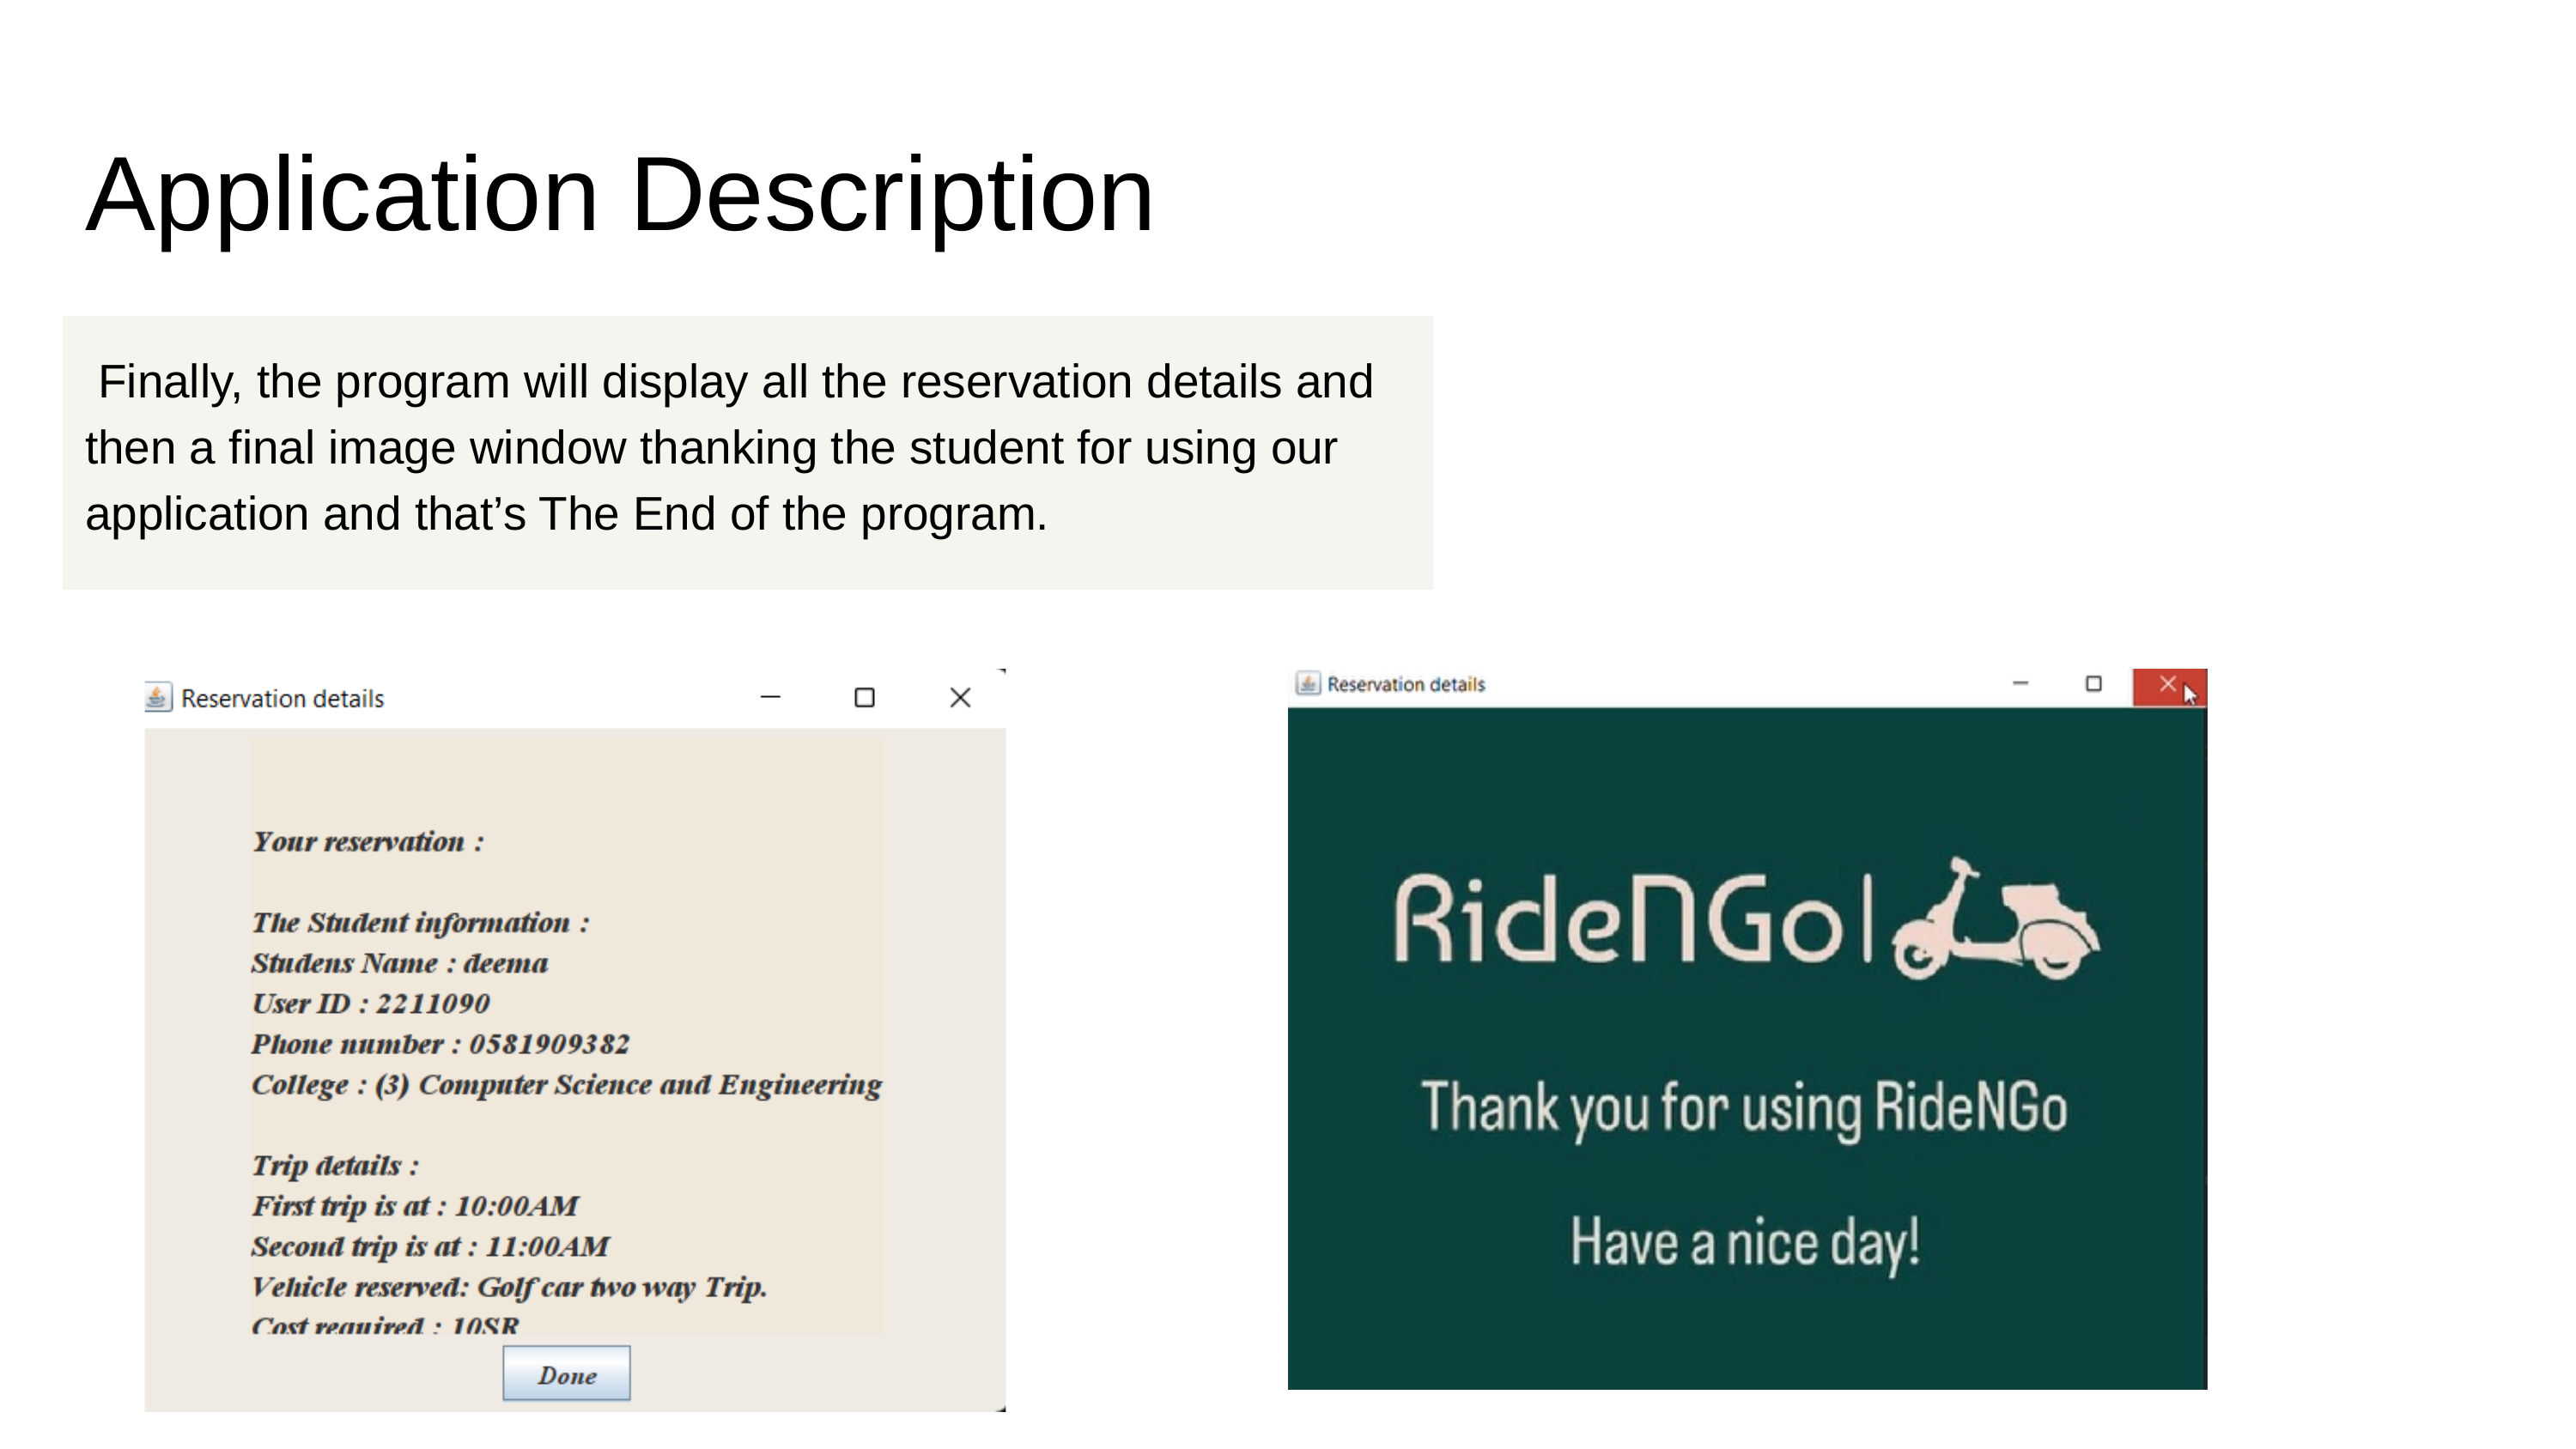

Application Description

 Finally, the program will display all the reservation details and then a final image window thanking the student for using our application and that’s The End of the program.